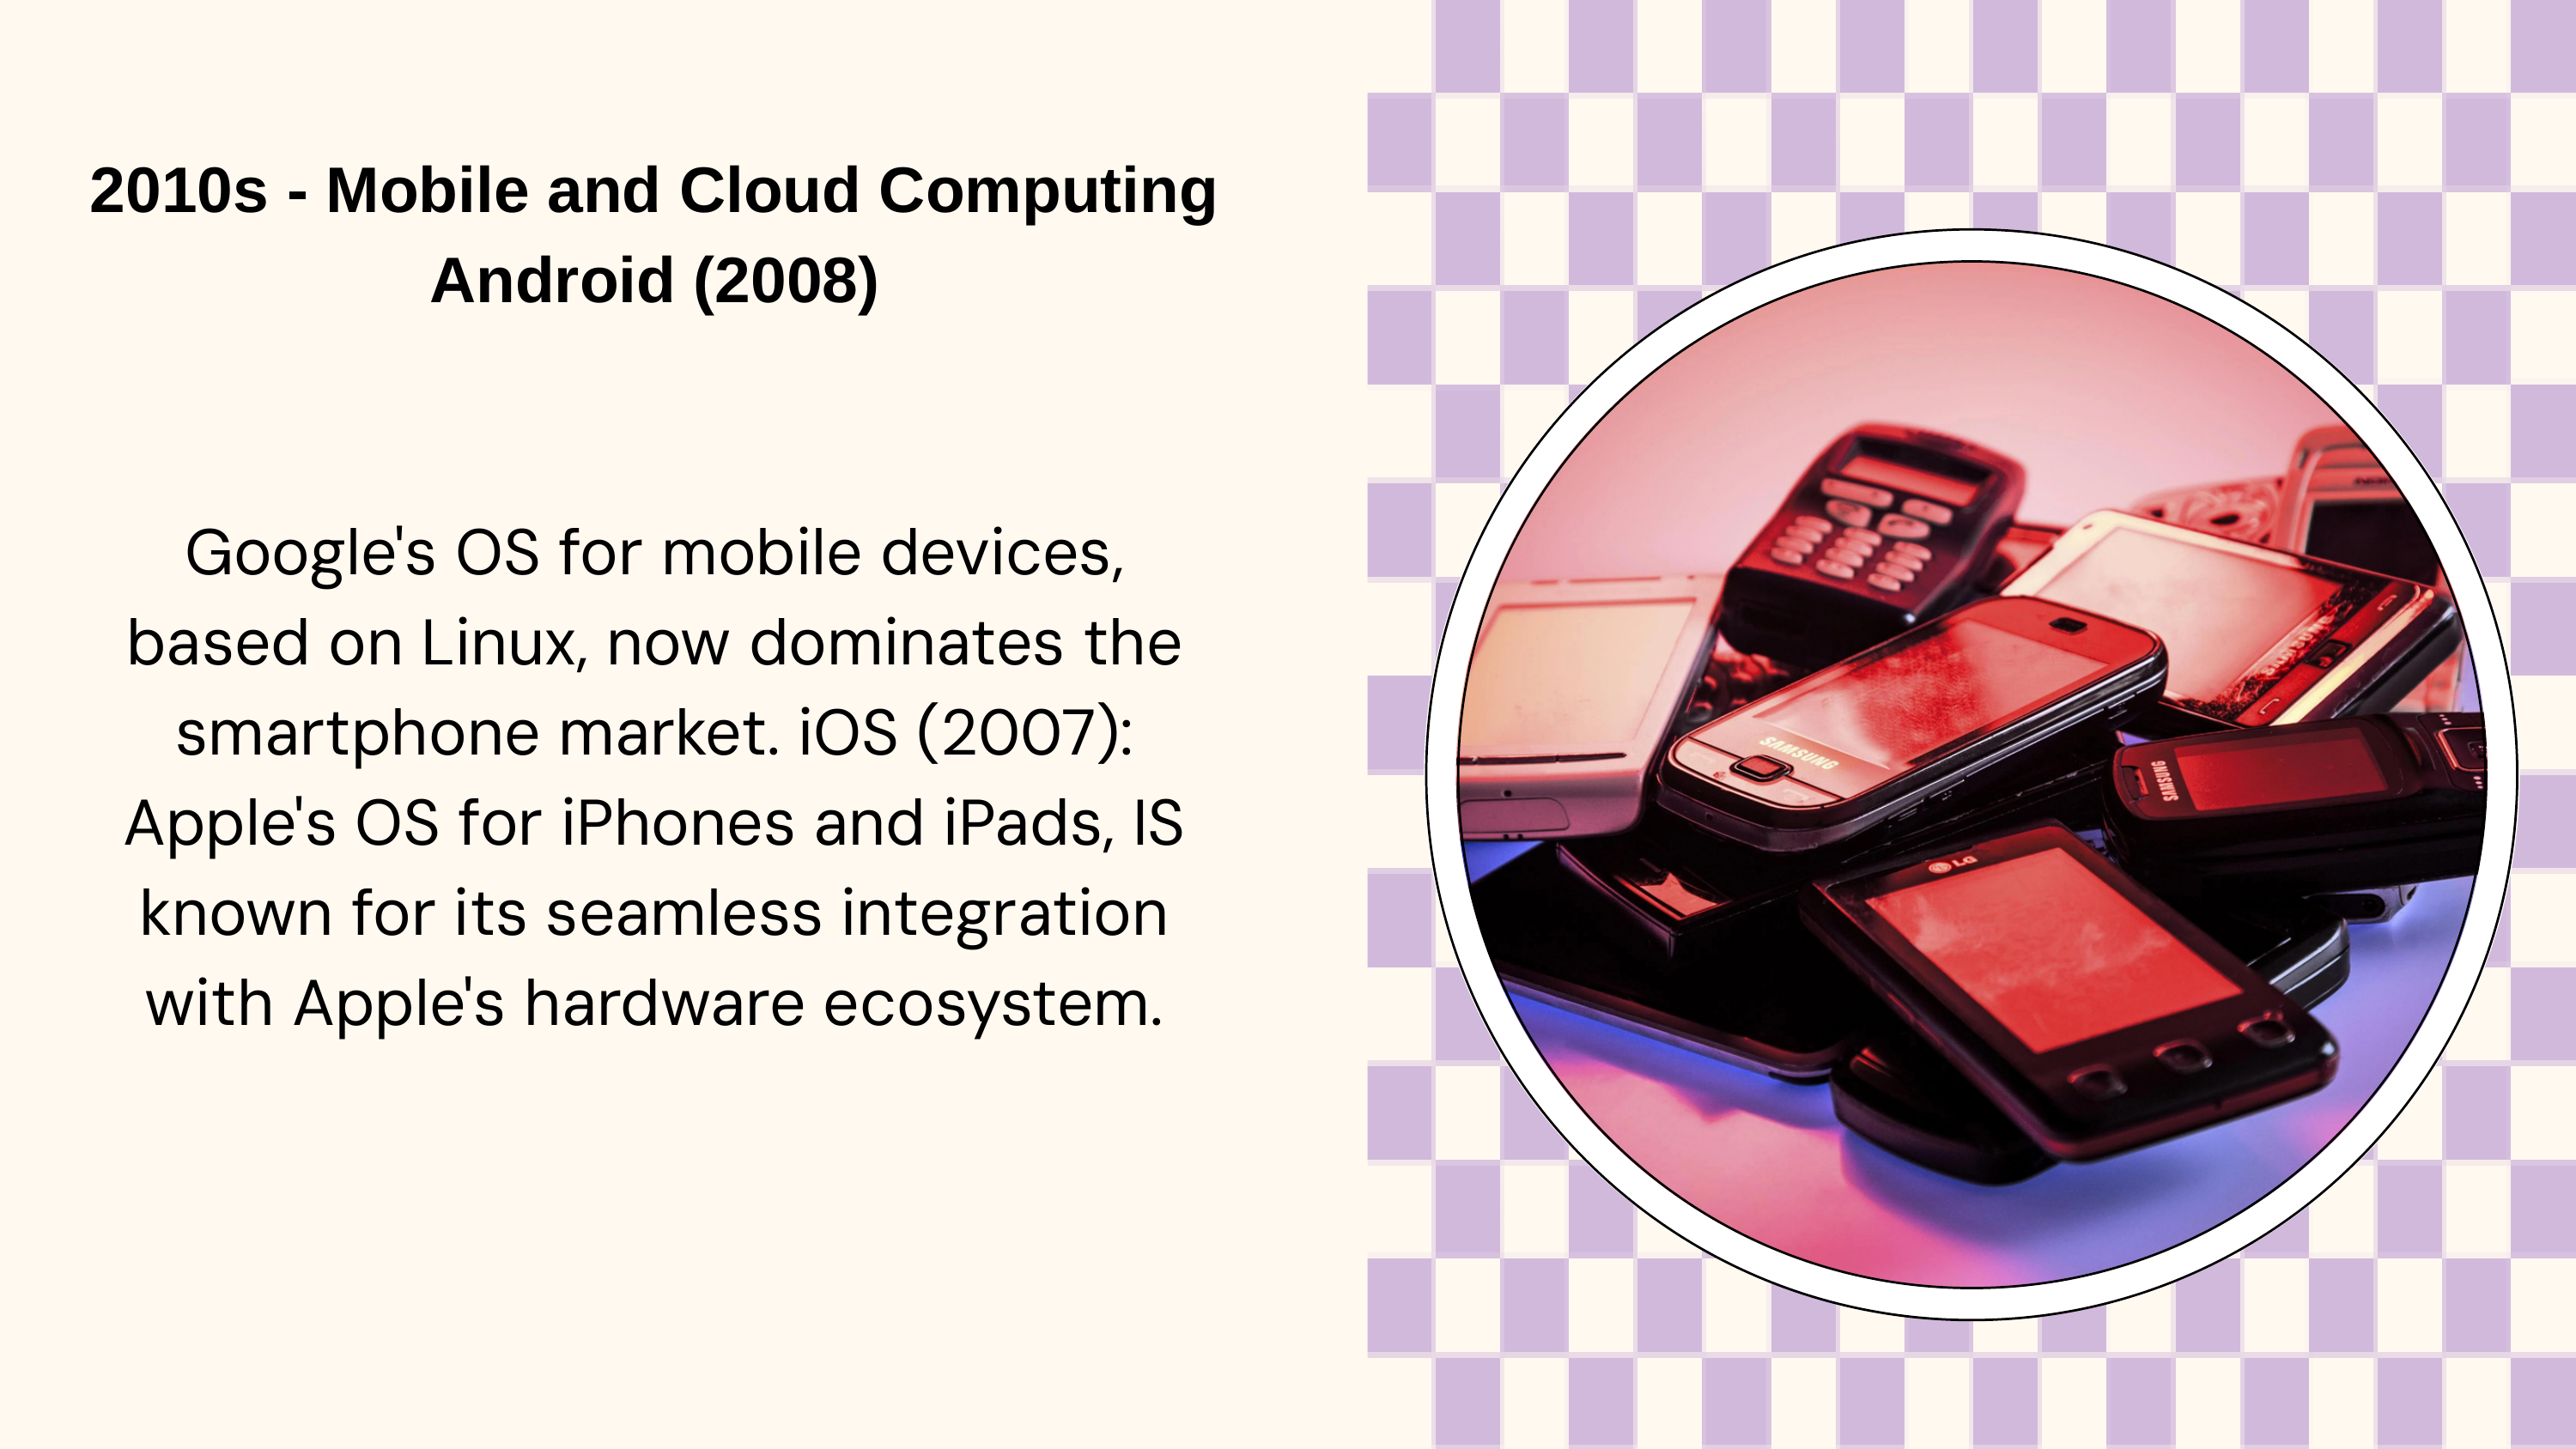

2010s - Mobile and Cloud Computing Android (2008)

Google's OS for mobile devices, based on Linux, now dominates the smartphone market. iOS (2007): Apple's OS for iPhones and iPads, IS known for its seamless integration with Apple's hardware ecosystem.